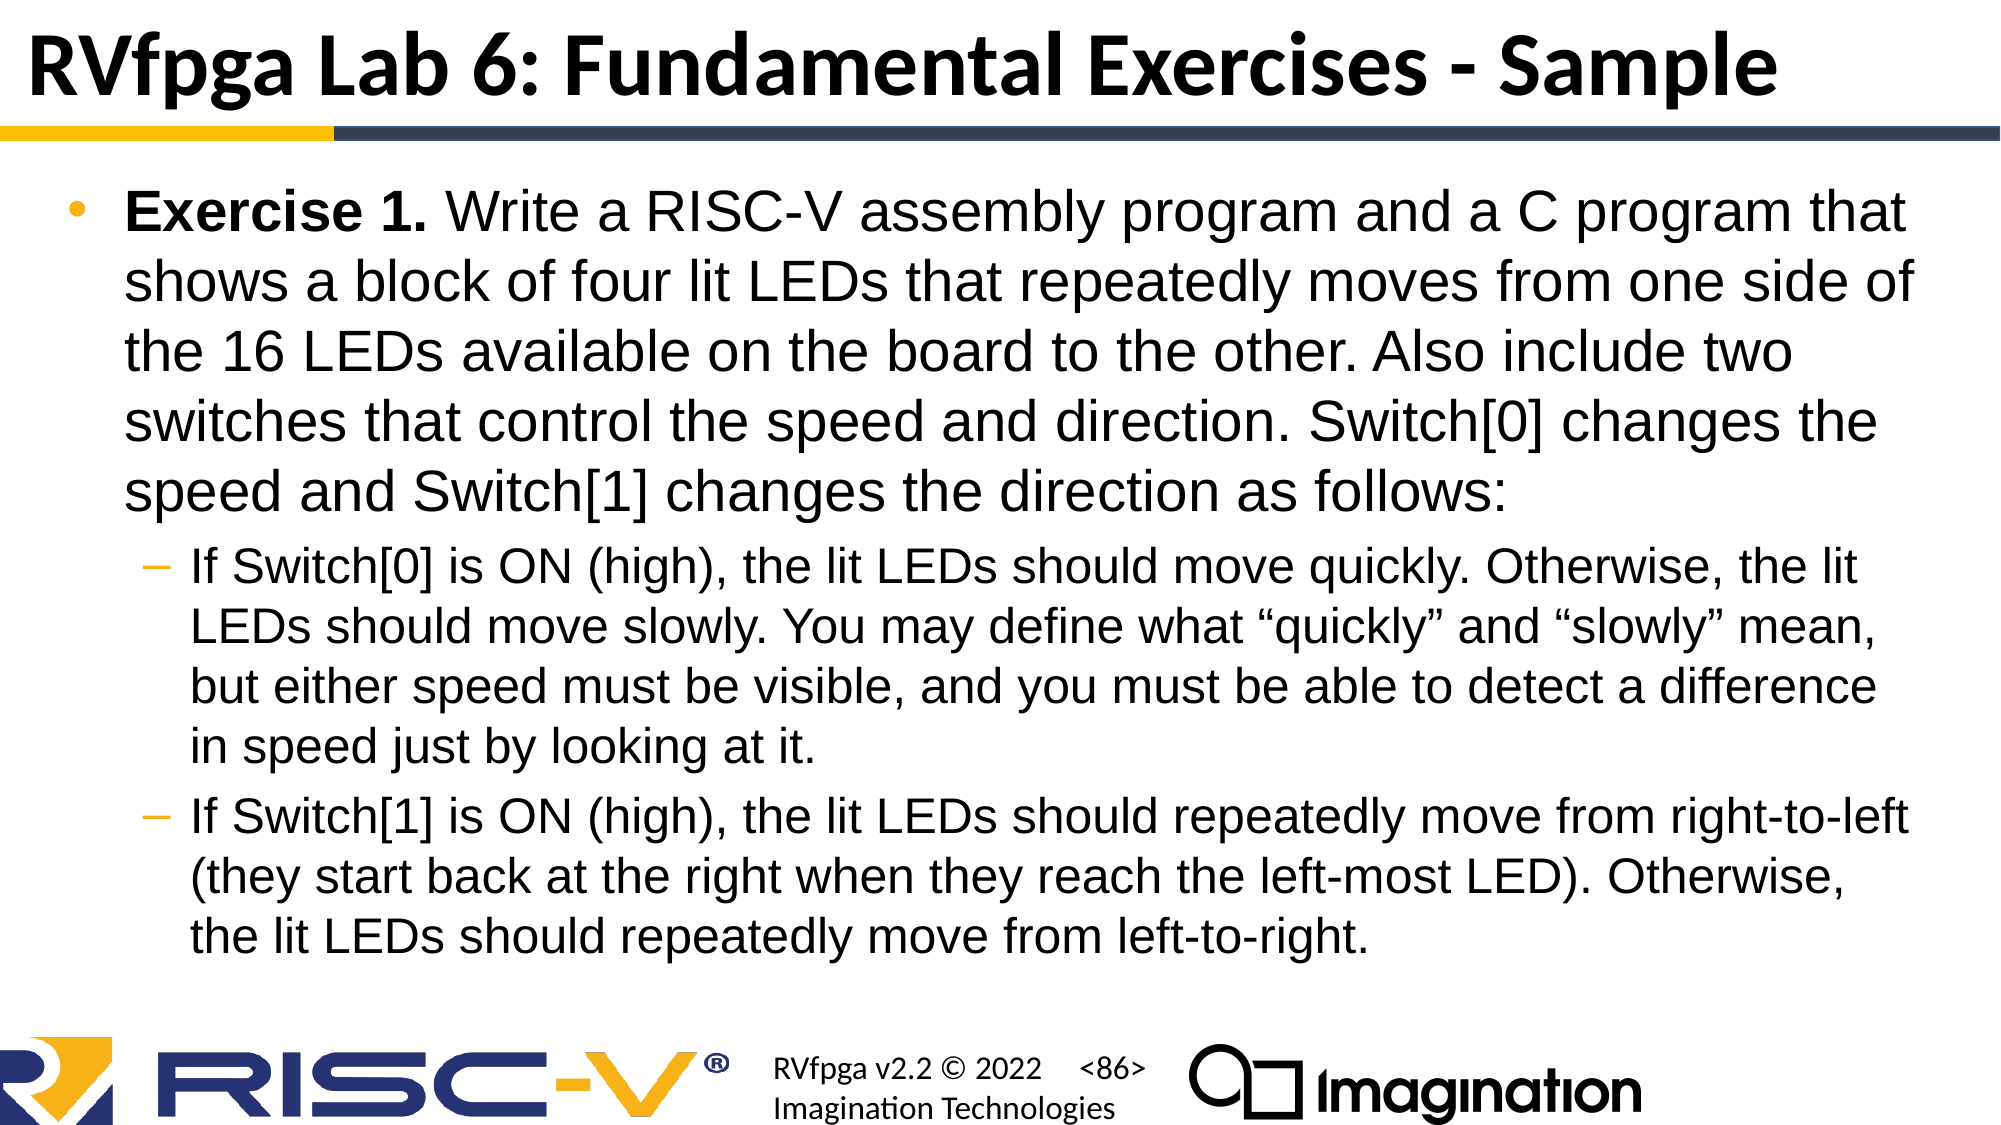

# RVfpga Lab 6: Fundamental Exercises - Sample
Exercise 1. Write a RISC-V assembly program and a C program that shows a block of four lit LEDs that repeatedly moves from one side of the 16 LEDs available on the board to the other. Also include two switches that control the speed and direction. Switch[0] changes the speed and Switch[1] changes the direction as follows:
If Switch[0] is ON (high), the lit LEDs should move quickly. Otherwise, the lit LEDs should move slowly. You may define what “quickly” and “slowly” mean, but either speed must be visible, and you must be able to detect a difference in speed just by looking at it.
If Switch[1] is ON (high), the lit LEDs should repeatedly move from right-to-left (they start back at the right when they reach the left-most LED). Otherwise, the lit LEDs should repeatedly move from left-to-right.